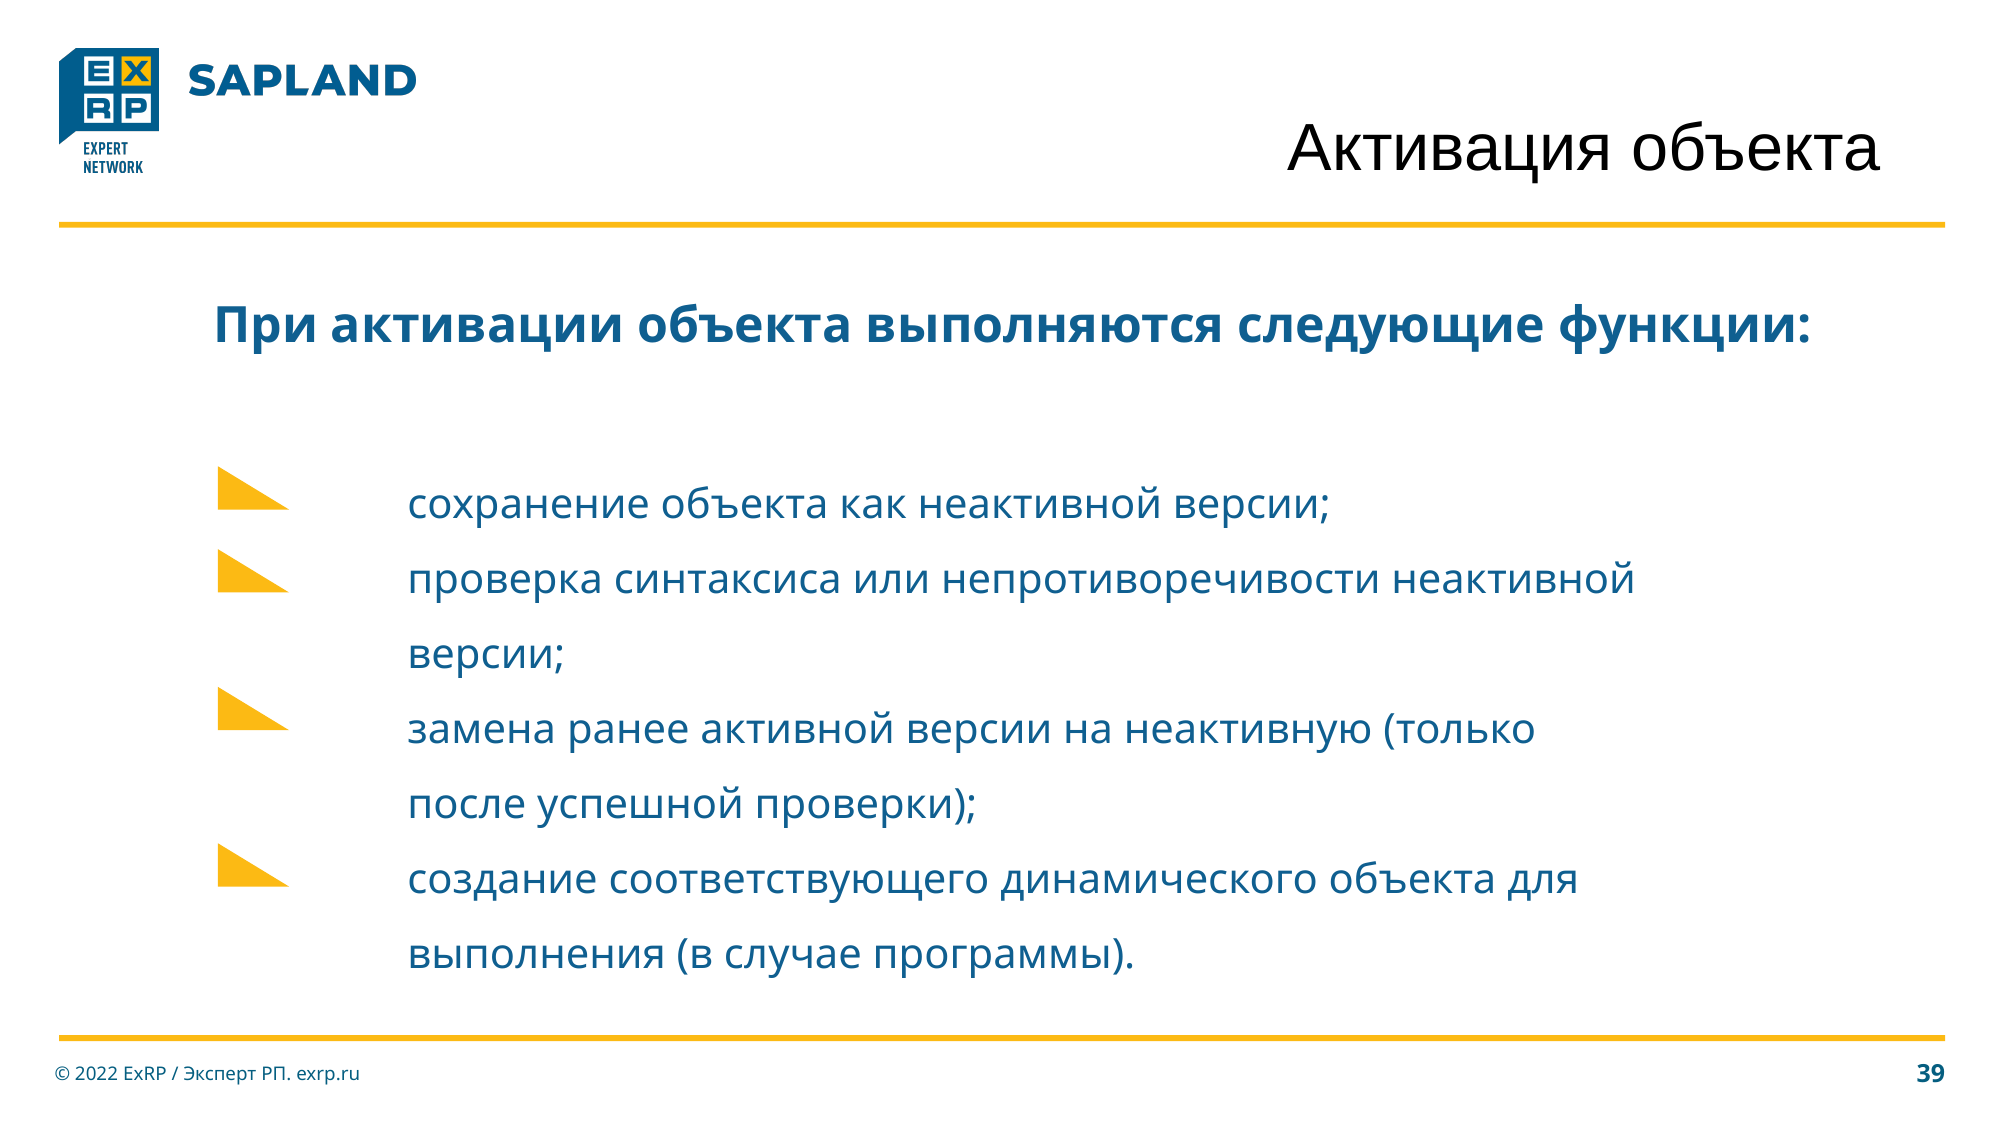

Активация объекта
# При активации объекта выполняются следующие функции:
сохранение объекта как неактивной версии;
проверка синтаксиса или непротиворечивости неактивной версии;
замена ранее активной версии на неактивную (только после успешной проверки);
создание соответствующего динамического объекта для выполнения (в случае программы).

© 2022 ExRP / Эксперт РП. exrp.ru
39